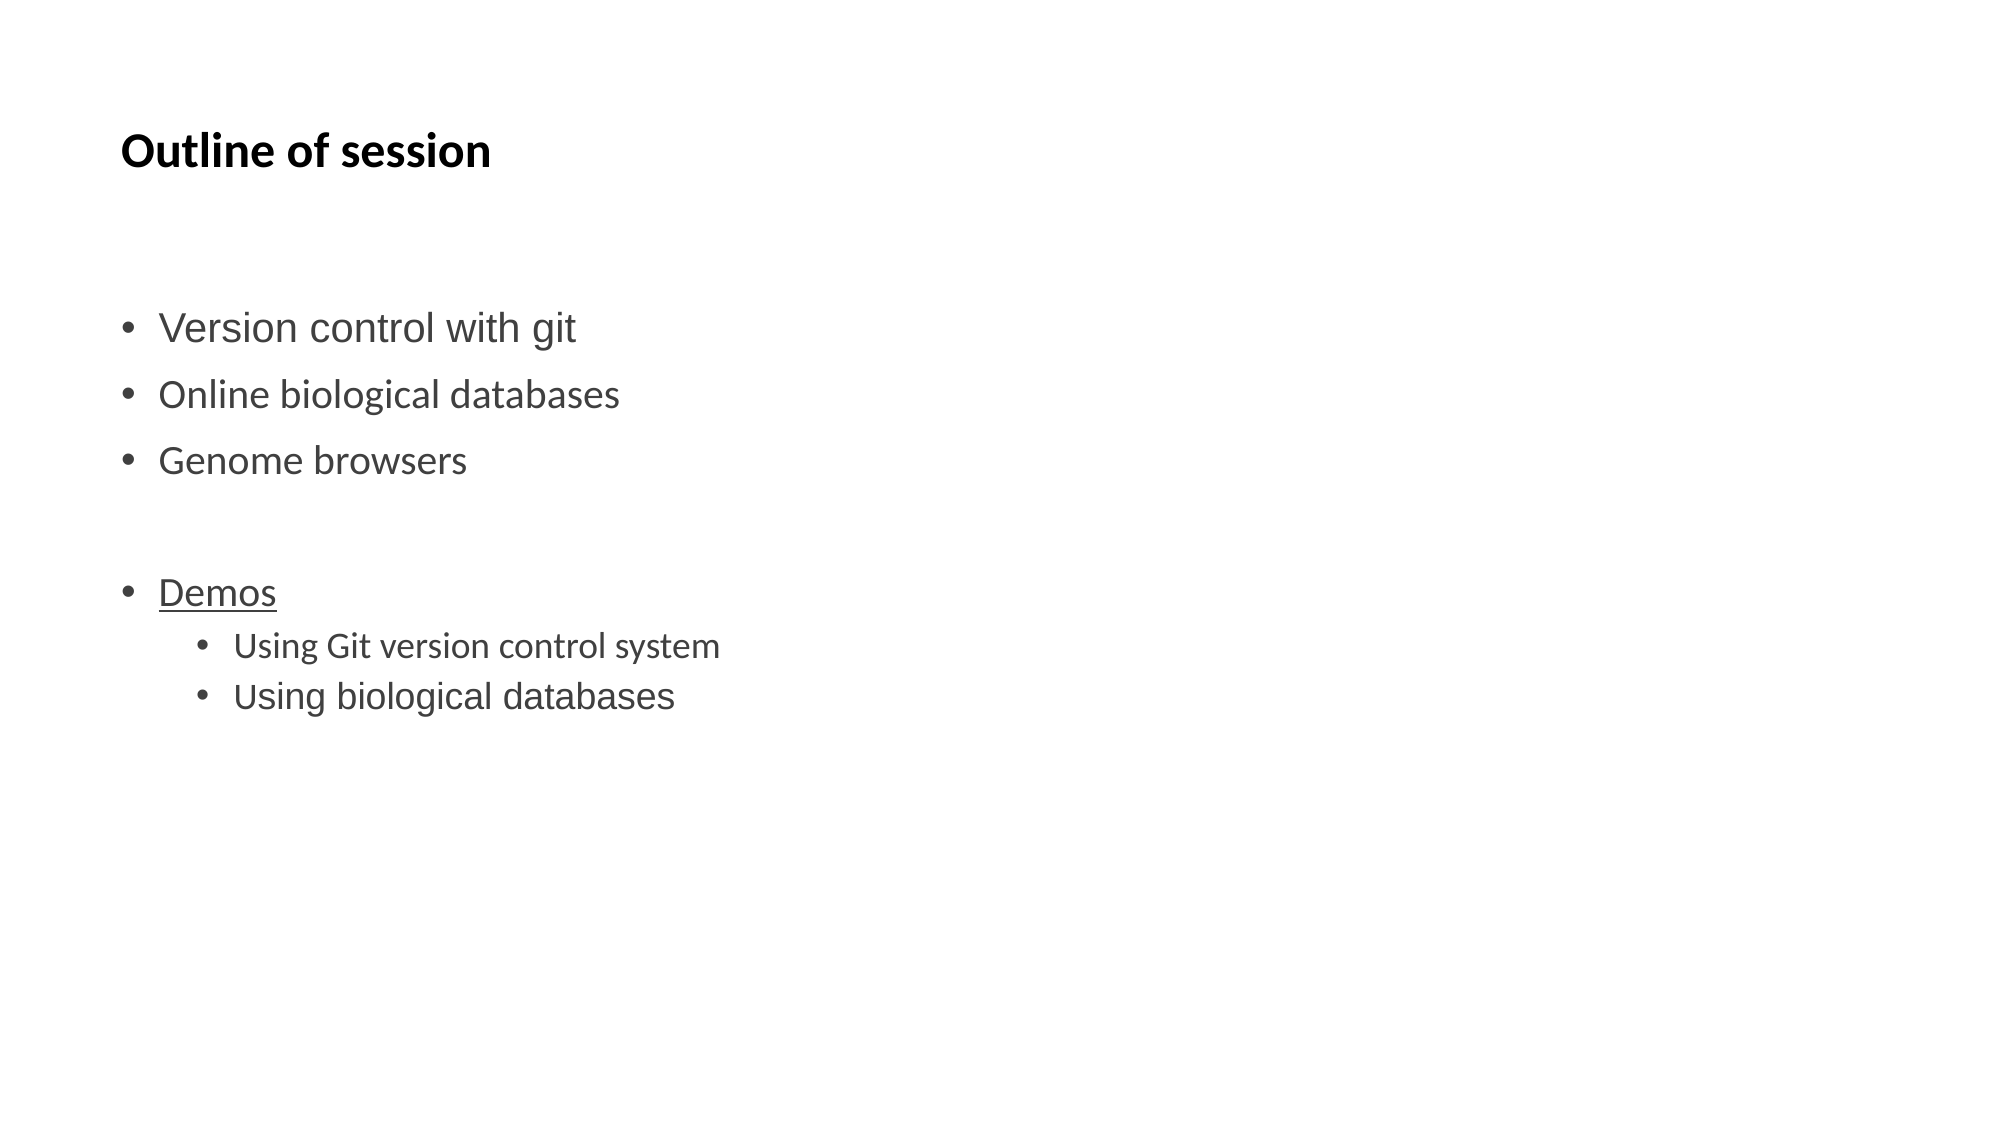

# Outline of session
Version control with git
Online biological databases
Genome browsers

Demos
Using Git version control system
Using biological databases